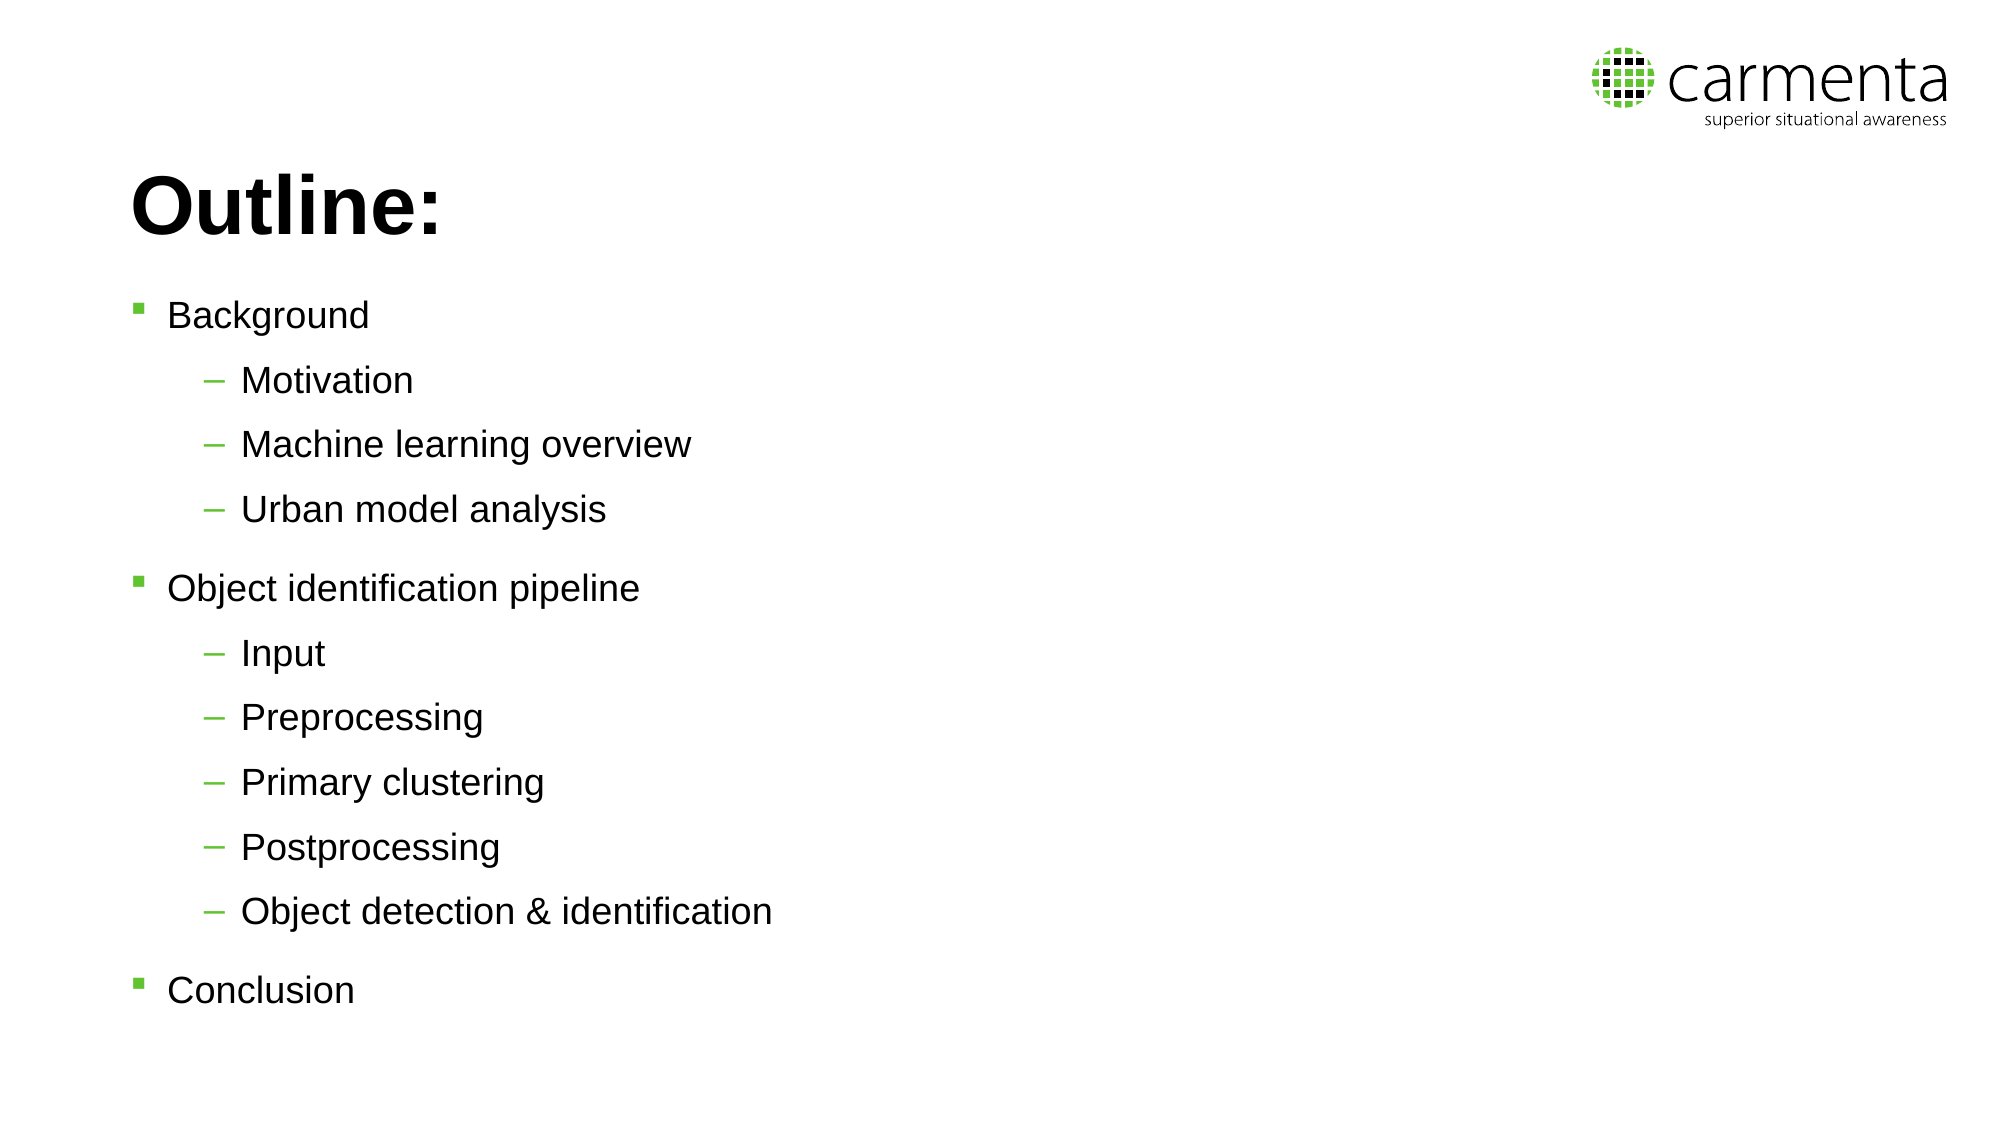

# Outline:
Background
Motivation
Machine learning overview
Urban model analysis
Object identification pipeline
Input
Preprocessing
Primary clustering
Postprocessing
Object detection & identification
Conclusion